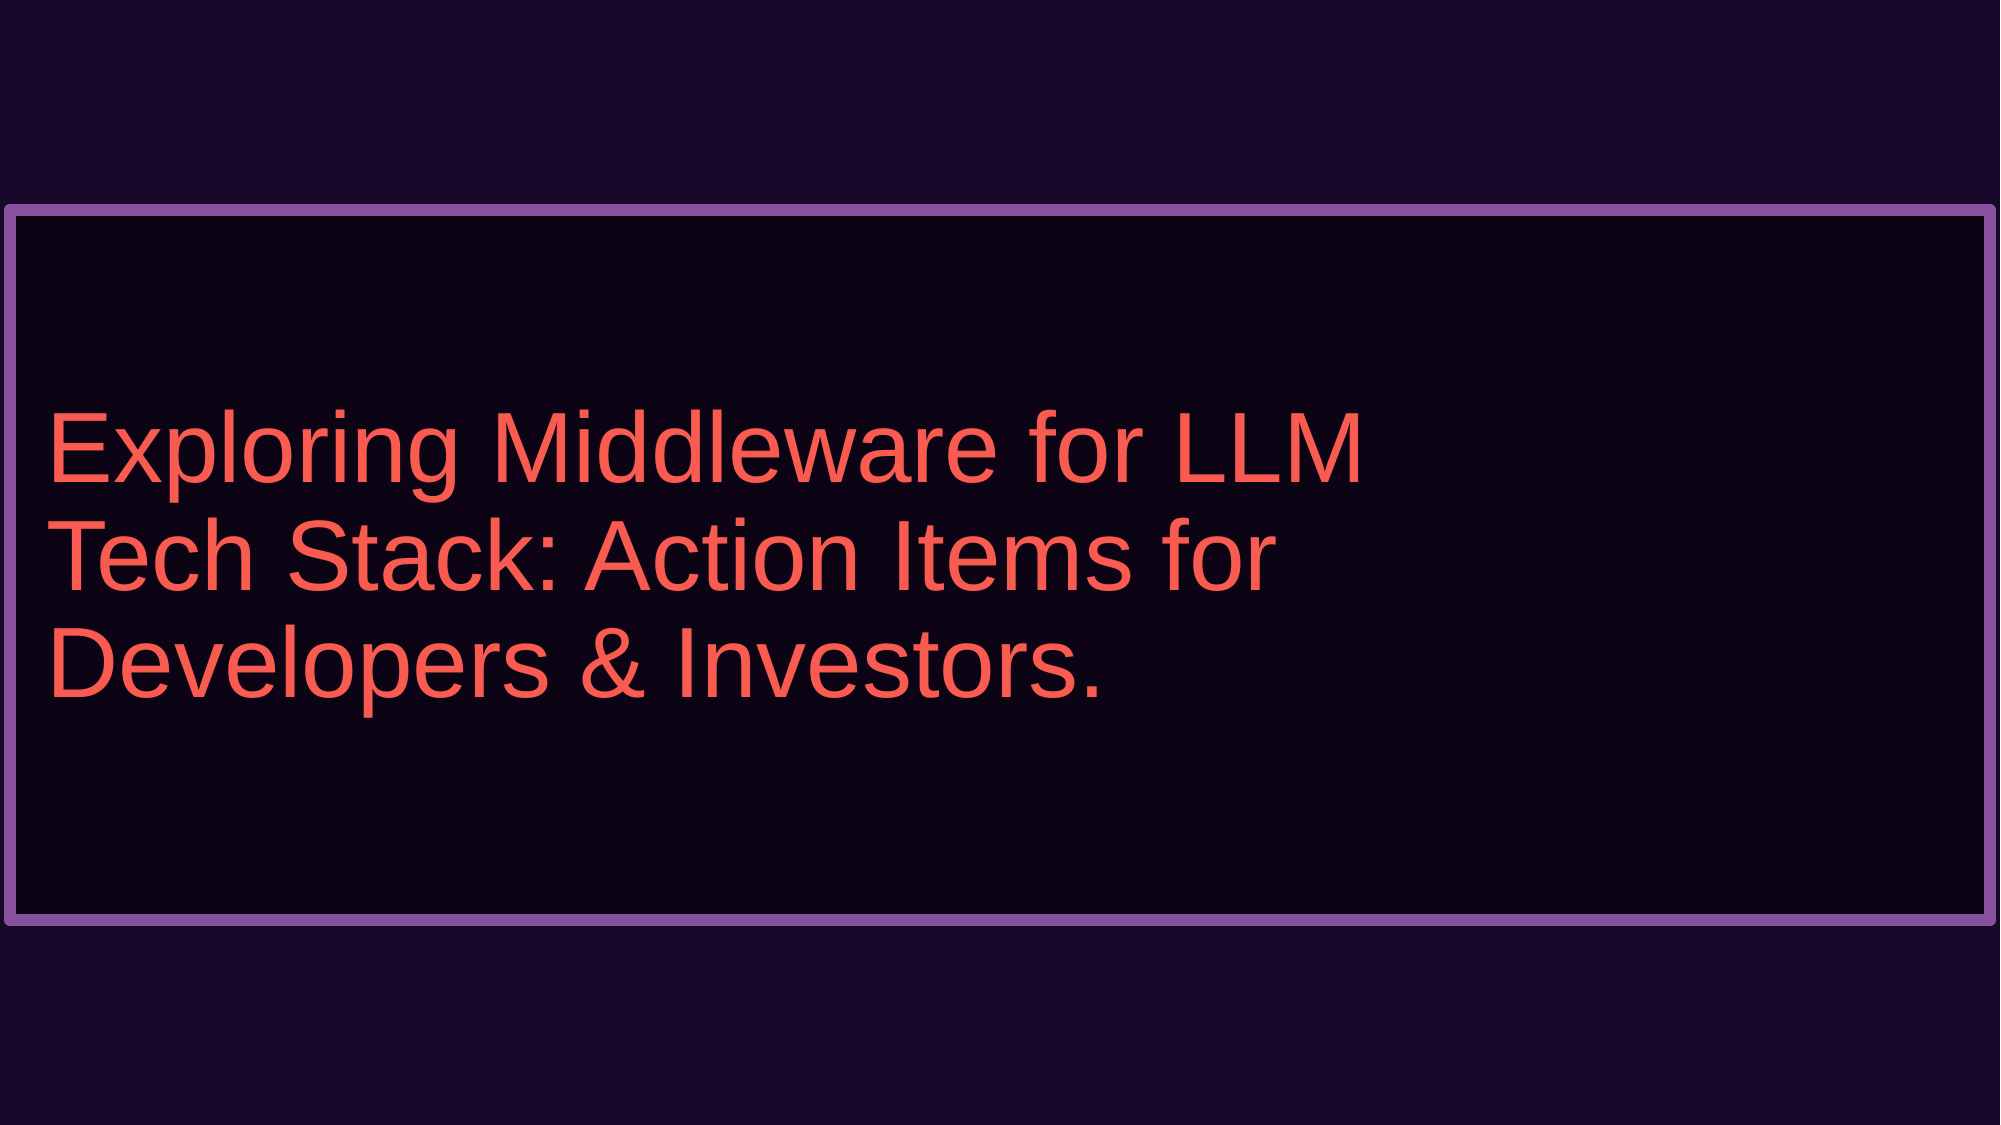

# Exploring Middleware for LLM  Tech Stack: Action Items for  Developers & Investors.